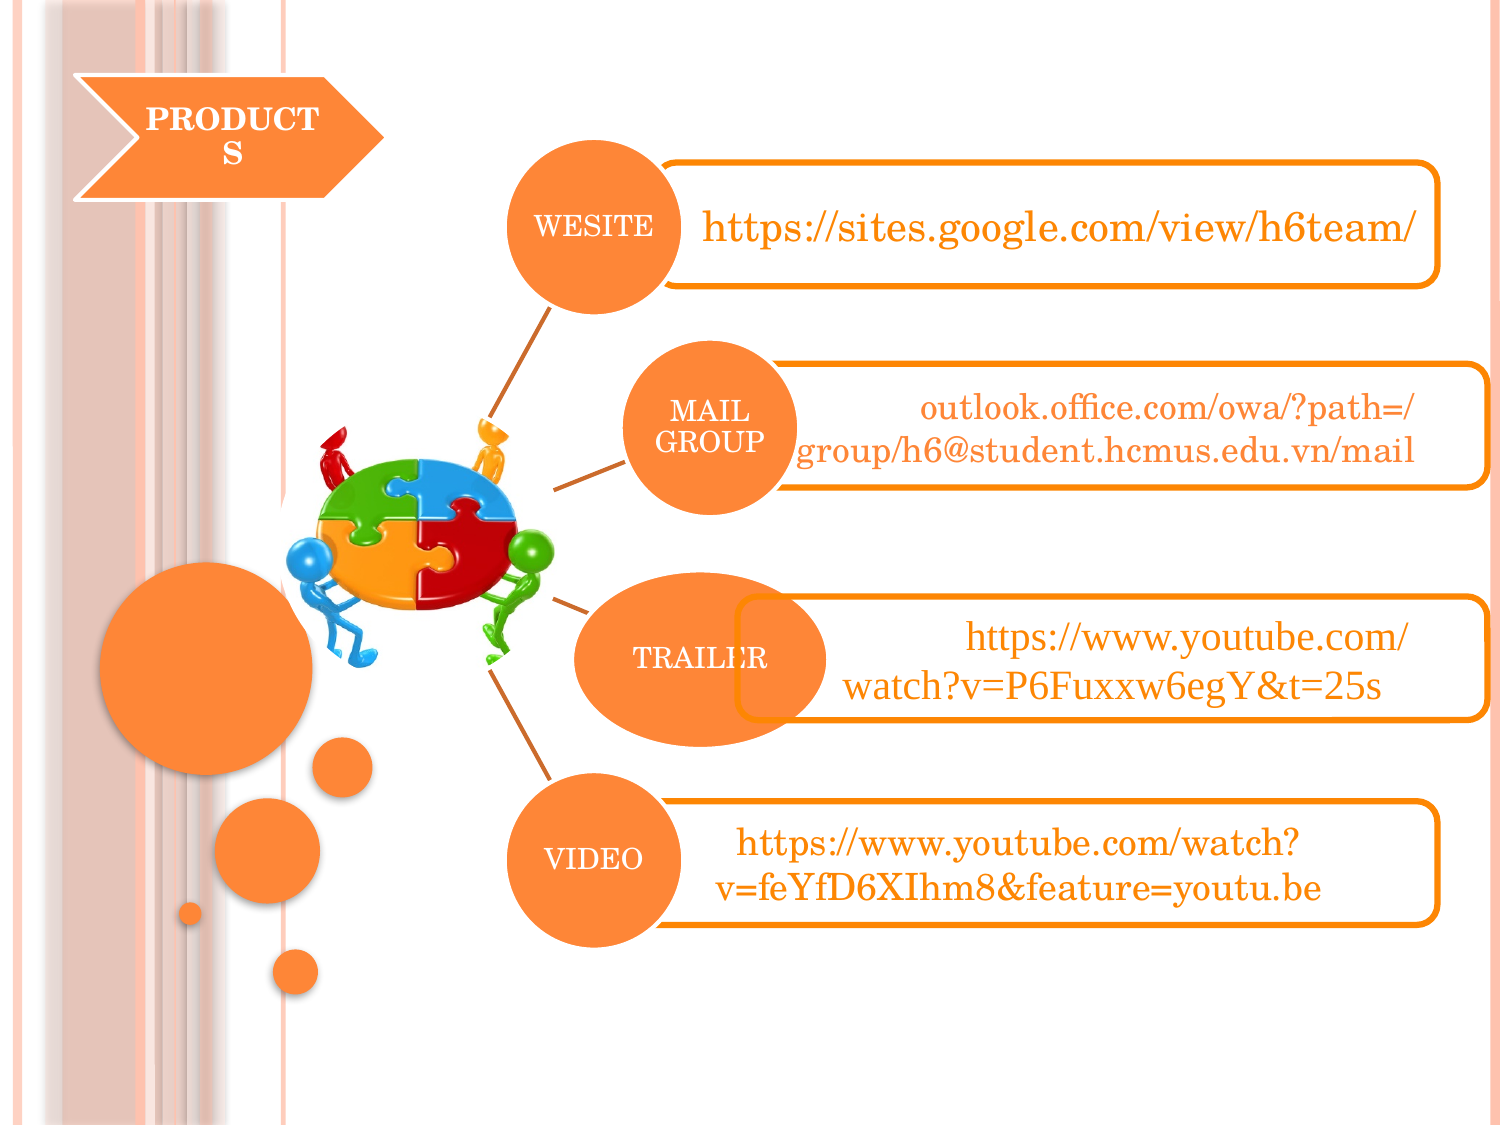

PRODUCTS
WESITE
MAIL GROUP
TRAILER
VIDEO
https://sites.google.com/view/h6team/
https://outlook.office.com/owa/?path=/group/h6@student.hcmus.edu.vn/mail
	https://www.youtube.com/watch?v=P6Fuxxw6egY&t=25s
https://www.youtube.com/watch?v=feYfD6XIhm8&feature=youtu.be